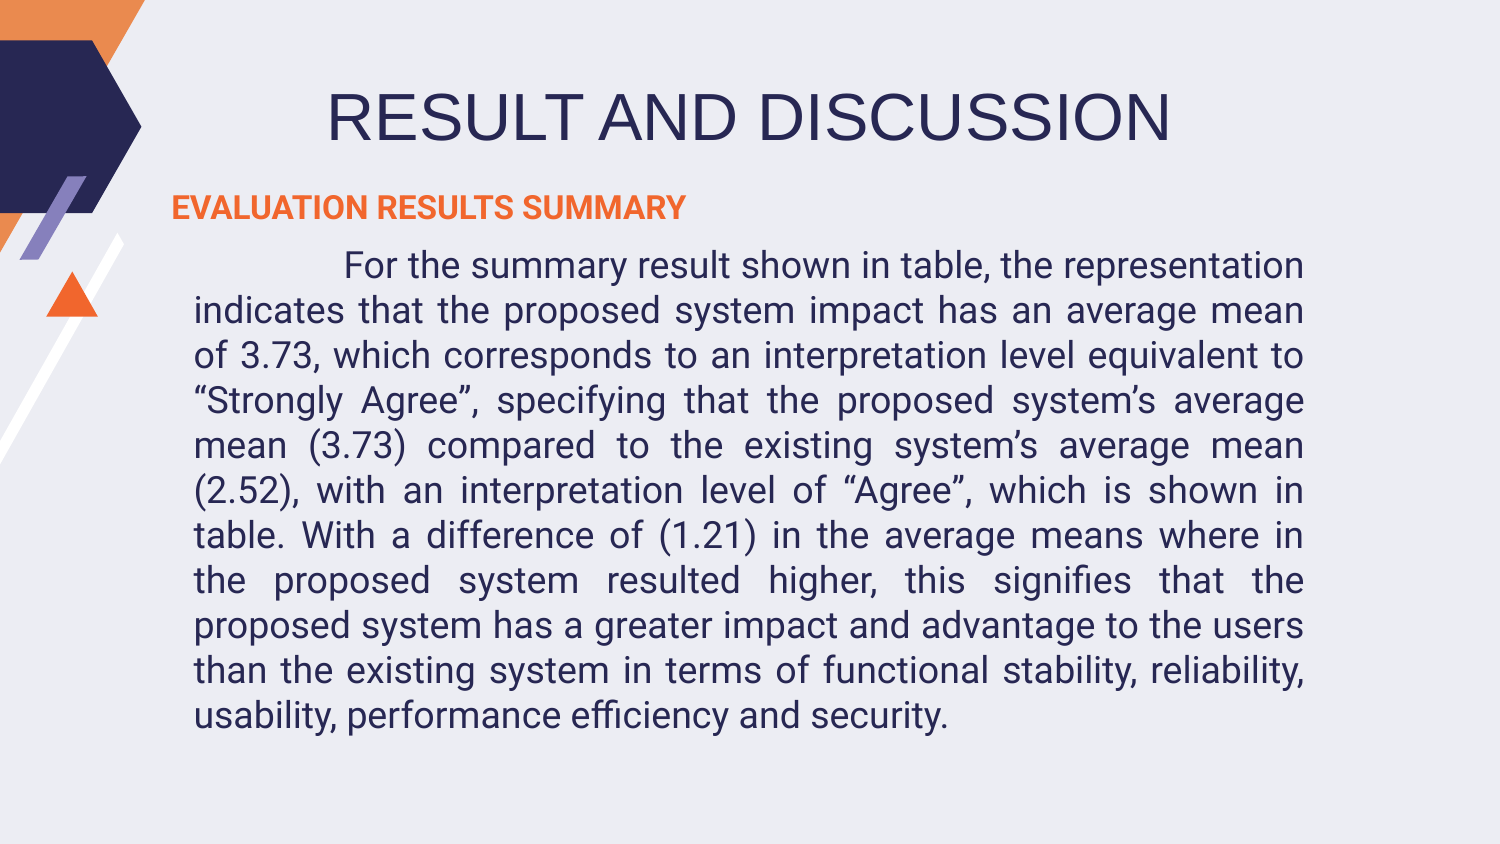

# RESULT AND DISCUSSION
EVALUATION RESULTS SUMMARY
	For the summary result shown in table, the representation indicates that the proposed system impact has an average mean of 3.73, which corresponds to an interpretation level equivalent to “Strongly Agree”, specifying that the proposed system’s average mean (3.73) compared to the existing system’s average mean (2.52), with an interpretation level of “Agree”, which is shown in table. With a difference of (1.21) in the average means where in the proposed system resulted higher, this signifies that the proposed system has a greater impact and advantage to the users than the existing system in terms of functional stability, reliability, usability, performance efficiency and security.